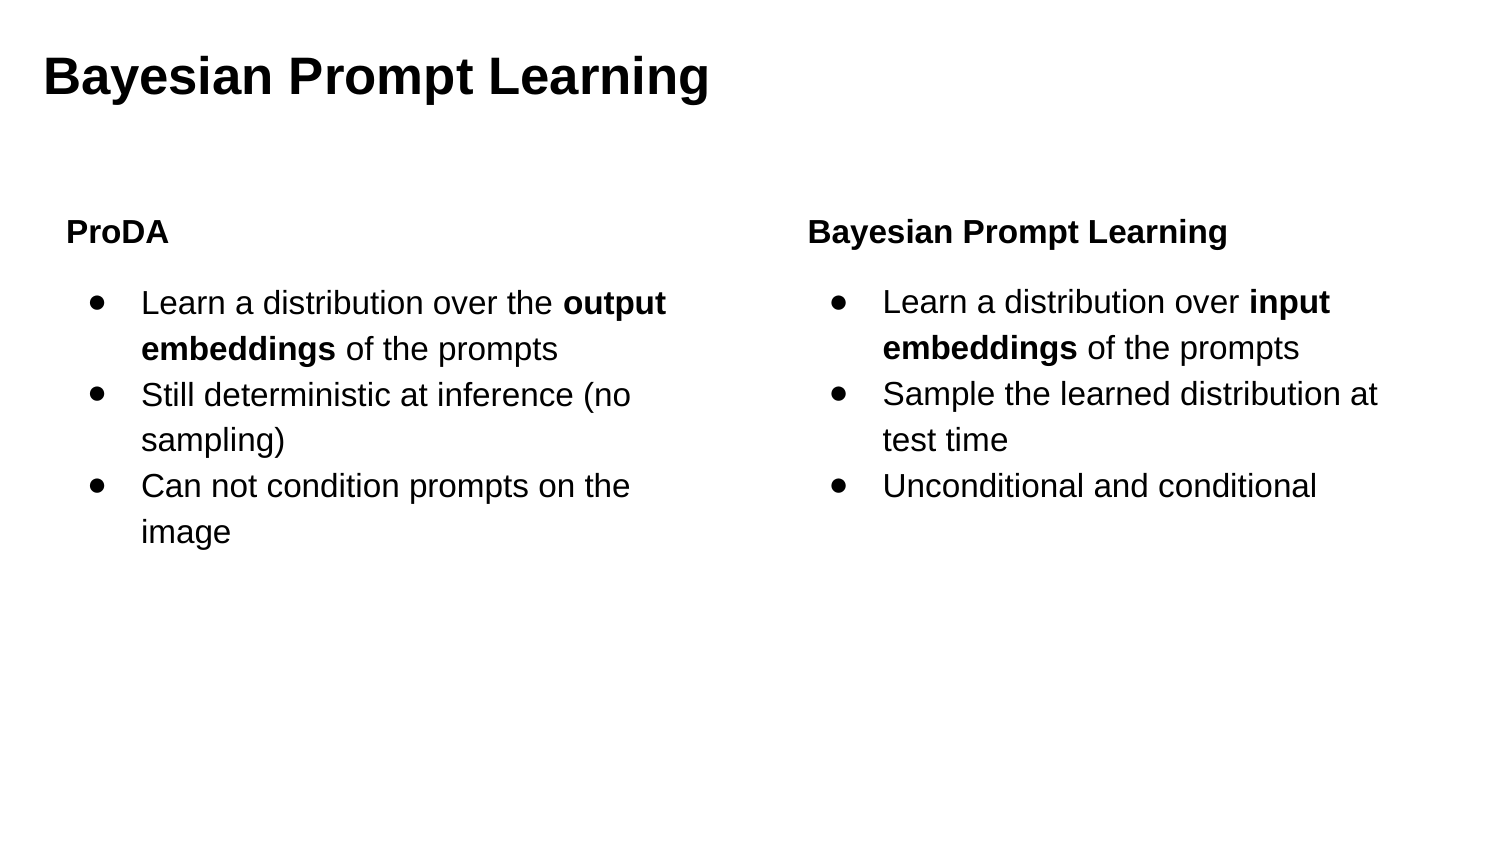

# Bayesian Prompt Learning

ProDA
Learn a distribution over the output embeddings of the prompts
Still deterministic at inference (no sampling)
Can not condition prompts on the image

Bayesian Prompt Learning
Learn a distribution over input embeddings of the prompts
Sample the learned distribution at test time
Unconditional and conditional